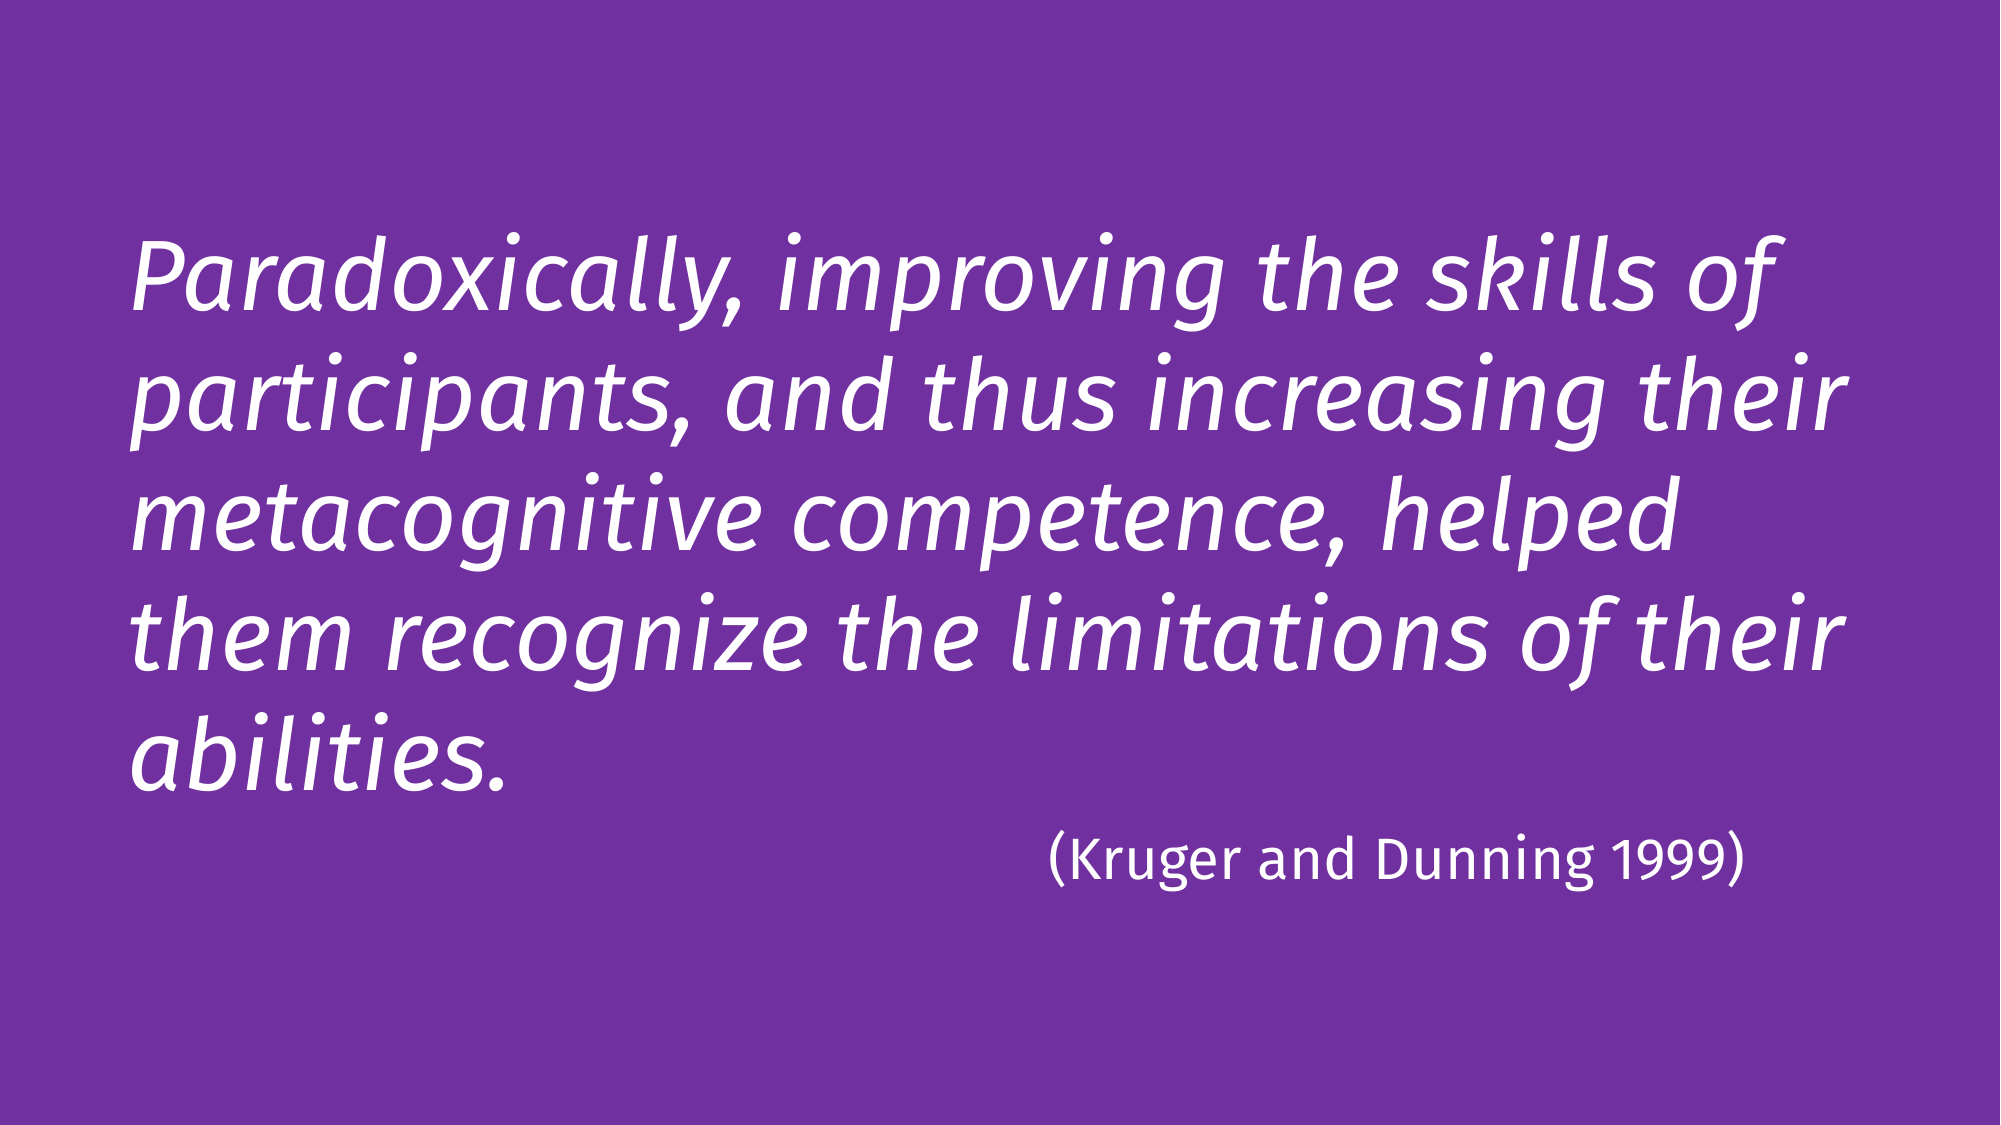

Paradoxically, improving the skills of participants, and thus increasing their metacognitive competence, helped them recognize the limitations of their abilities.
(Kruger and Dunning 1999)